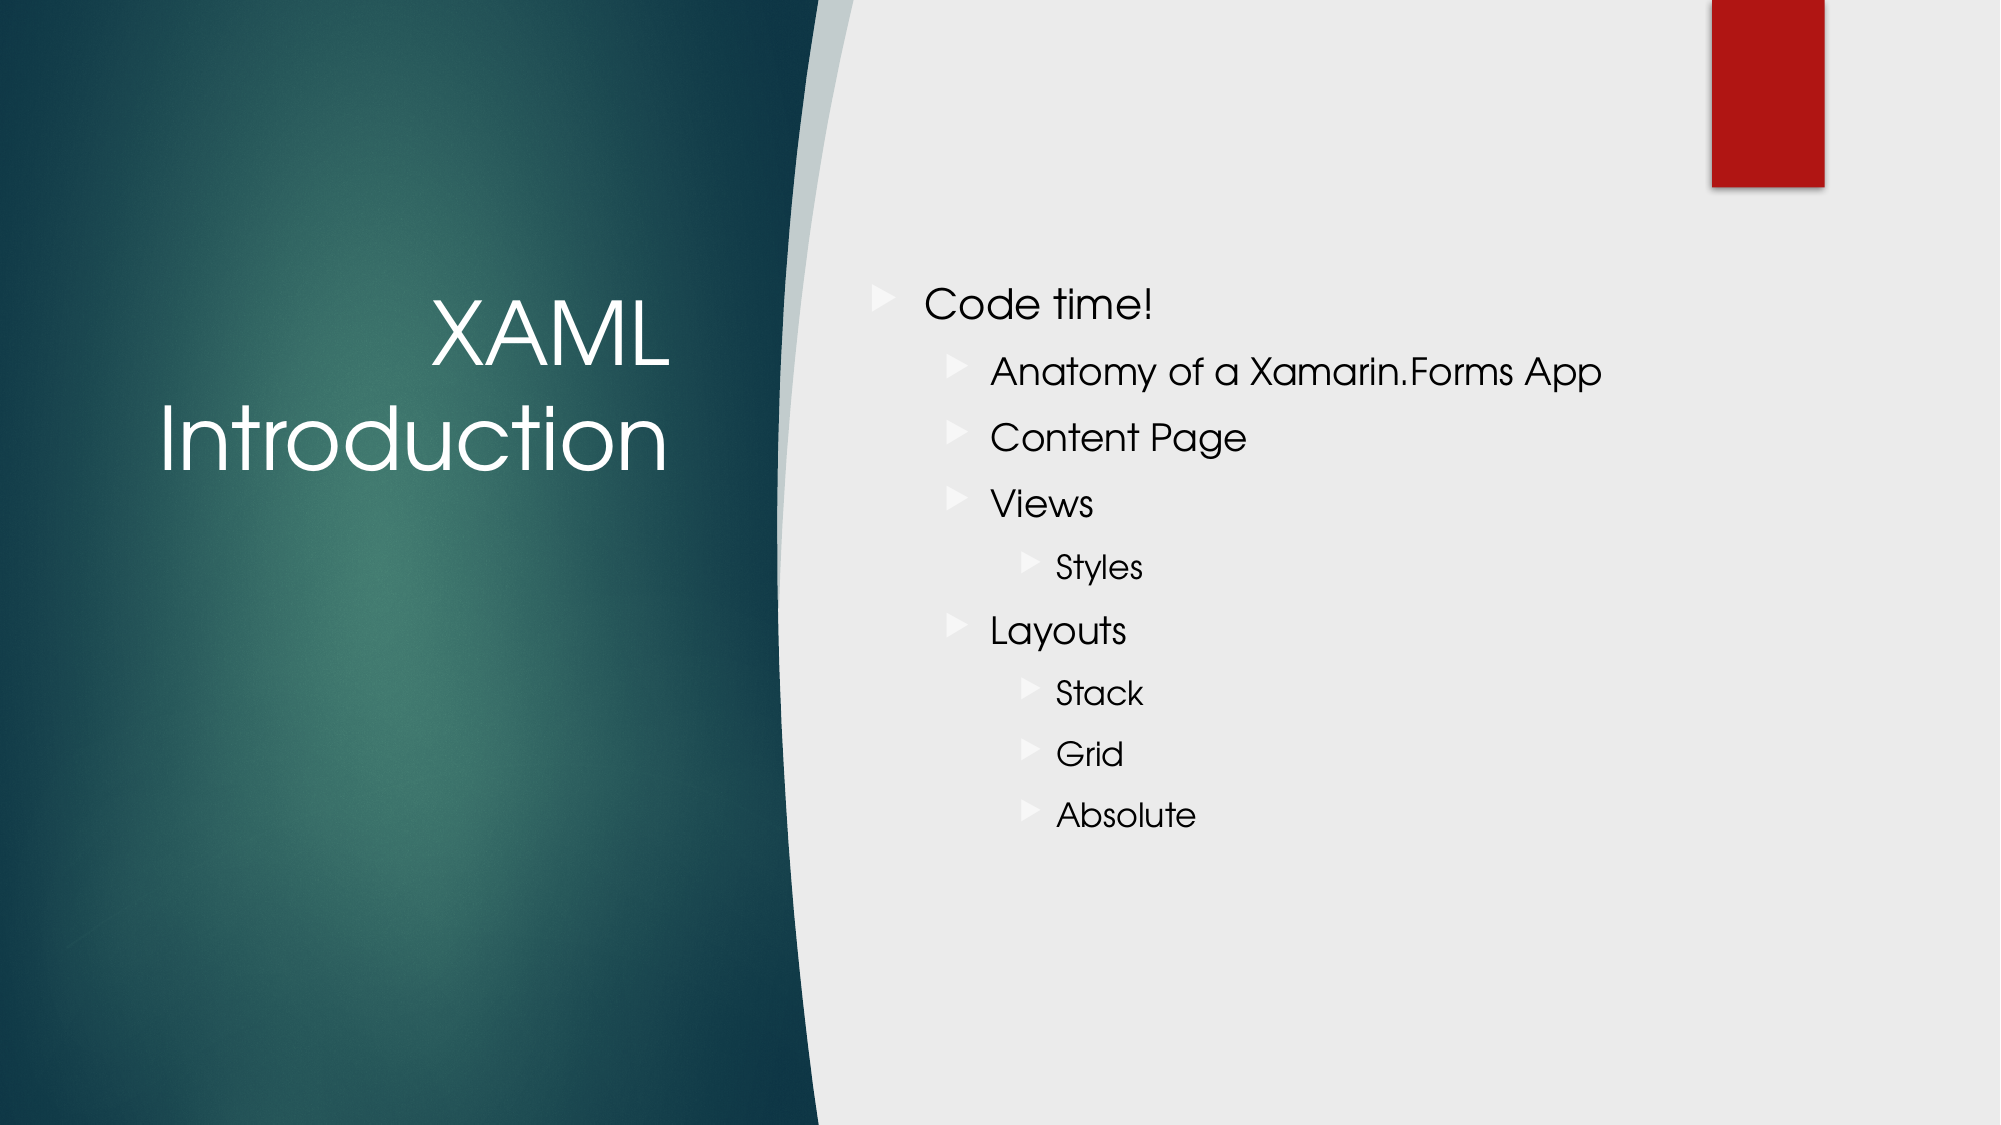

# XAML Introduction
Code time!
Anatomy of a Xamarin.Forms App
Content Page
Views
Styles
Layouts
Stack
Grid
Absolute